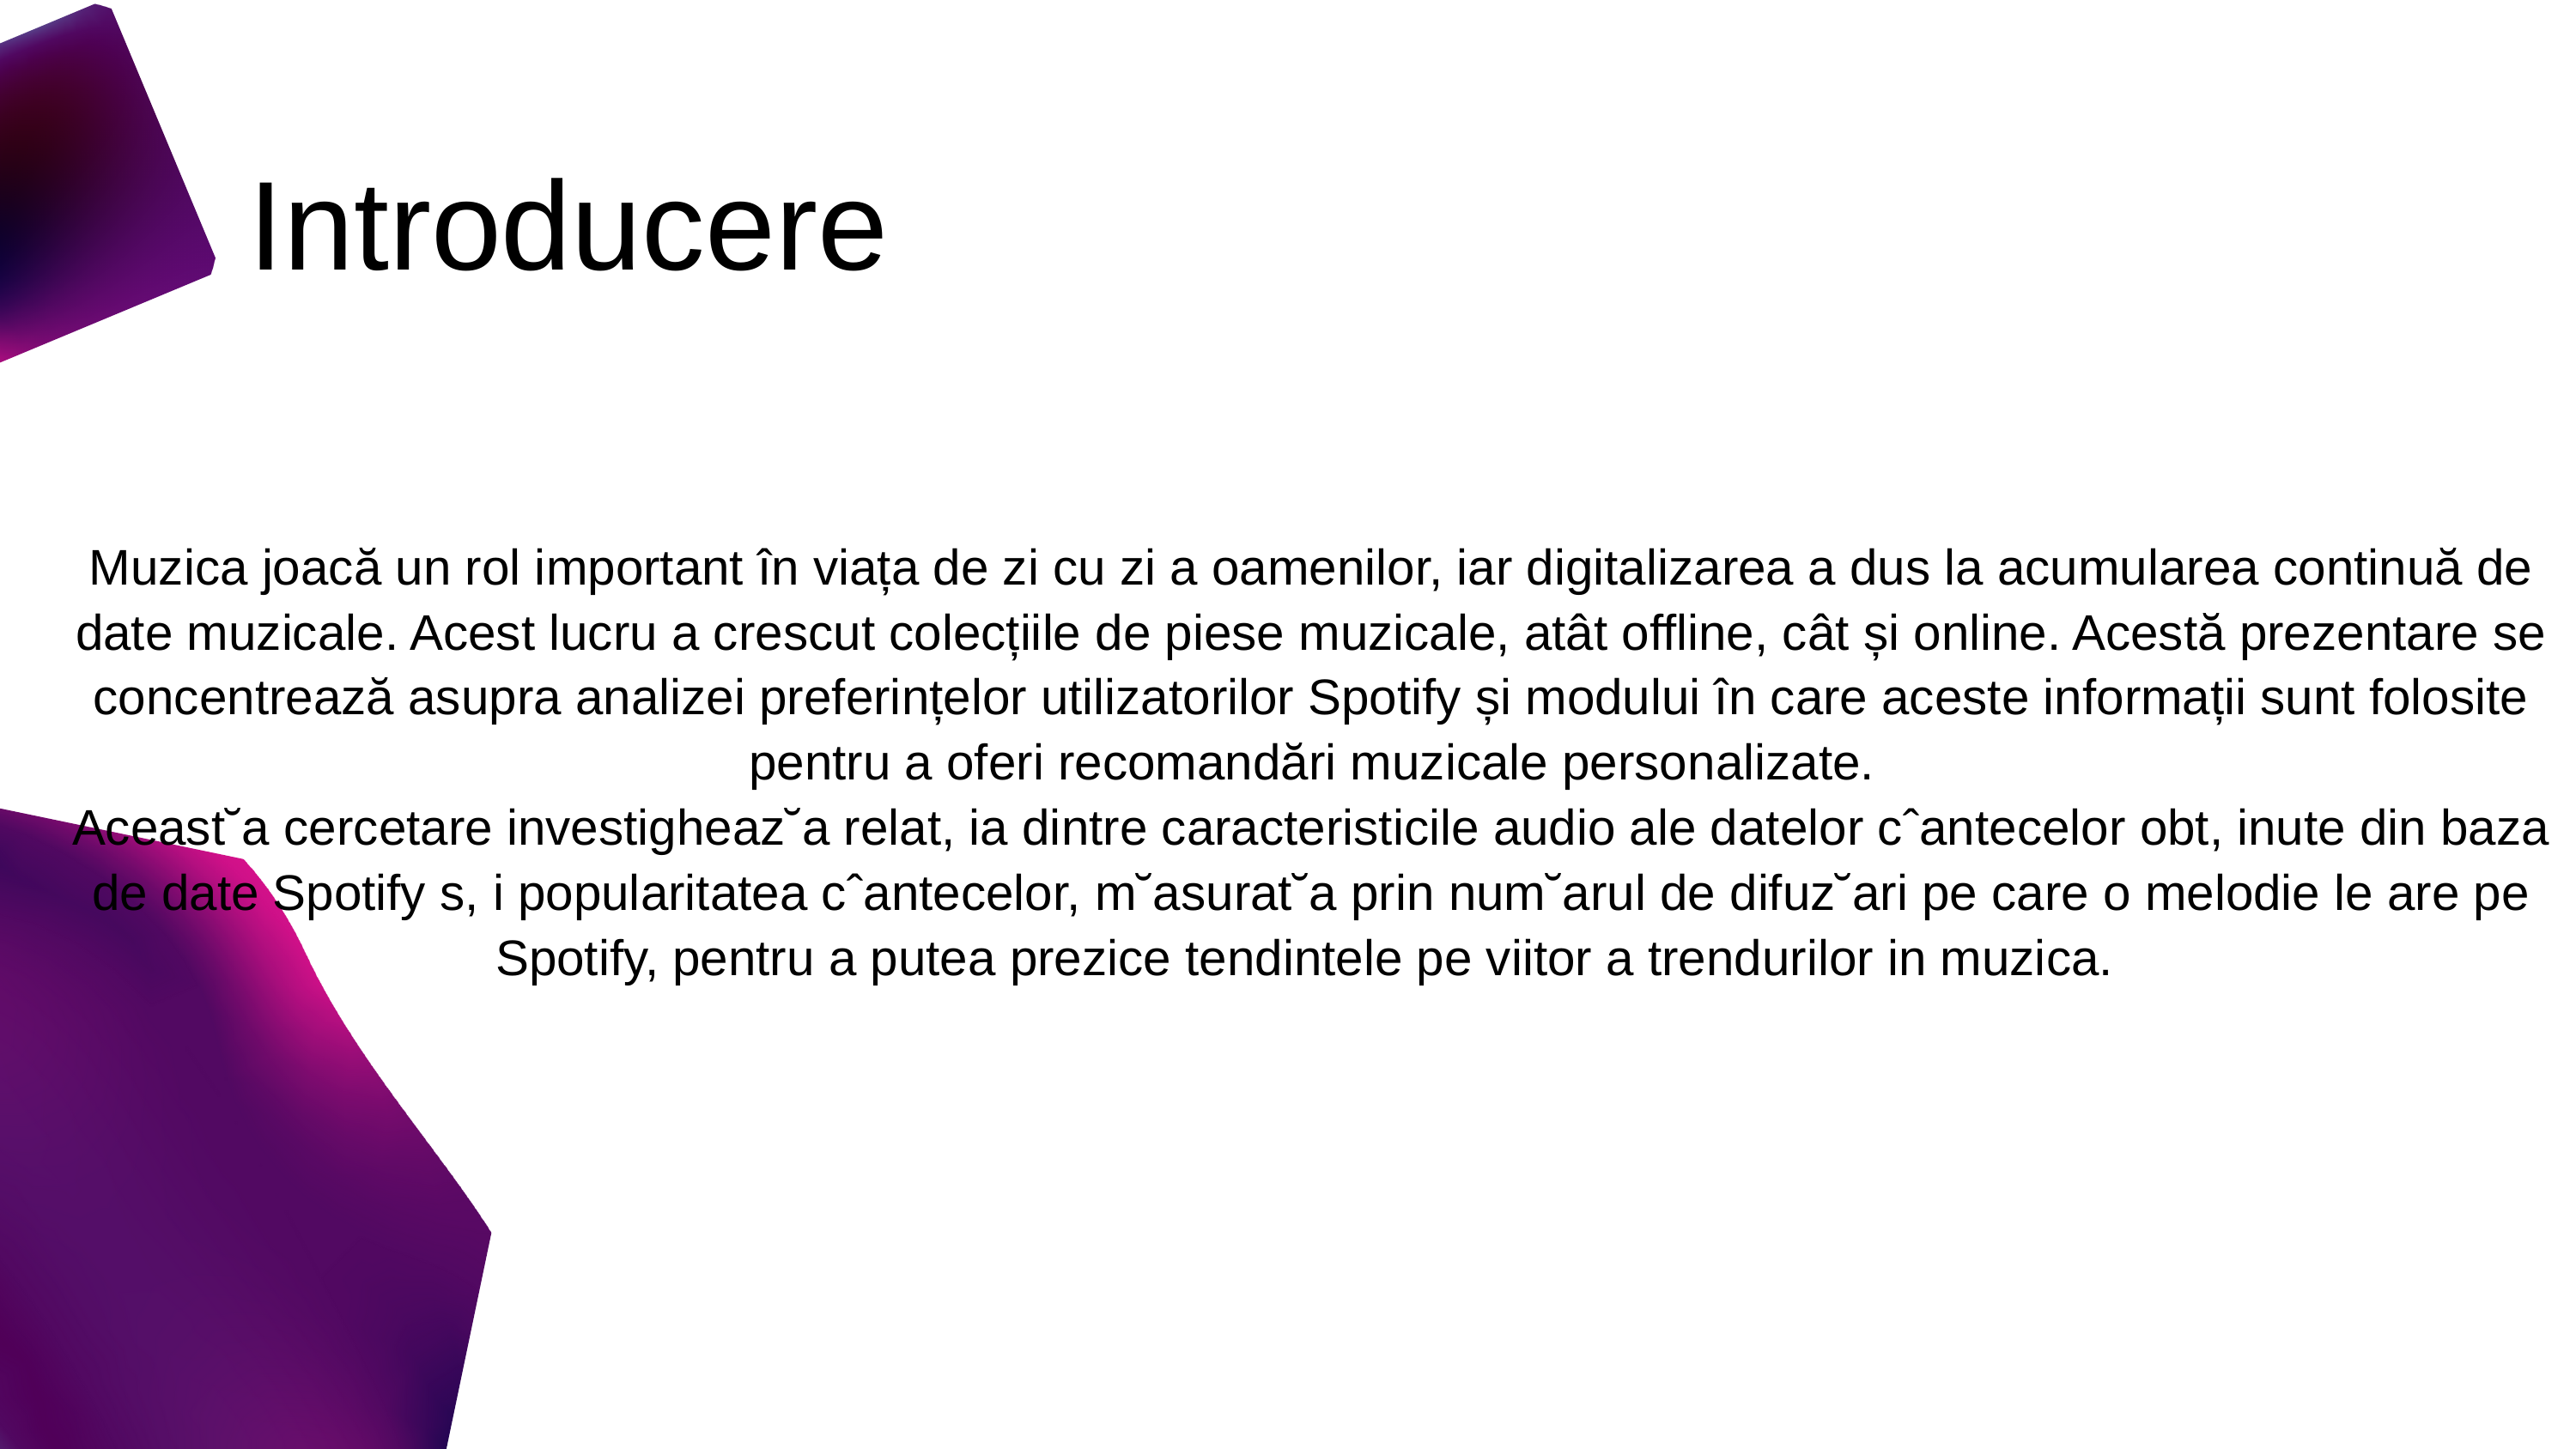

Introducere
Muzica joacă un rol important în viața de zi cu zi a oamenilor, iar digitalizarea a dus la acumularea continuă de date muzicale. Acest lucru a crescut colecțiile de piese muzicale, atât offline, cât și online. Acestă prezentare se concentrează asupra analizei preferințelor utilizatorilor Spotify și modului în care aceste informații sunt folosite pentru a oferi recomandări muzicale personalizate.
Aceast˘a cercetare investigheaz˘a relat, ia dintre caracteristicile audio ale datelor cˆantecelor obt, inute din baza de date Spotify s, i popularitatea cˆantecelor, m˘asurat˘a prin num˘arul de difuz˘ari pe care o melodie le are pe Spotify, pentru a putea prezice tendintele pe viitor a trendurilor in muzica.